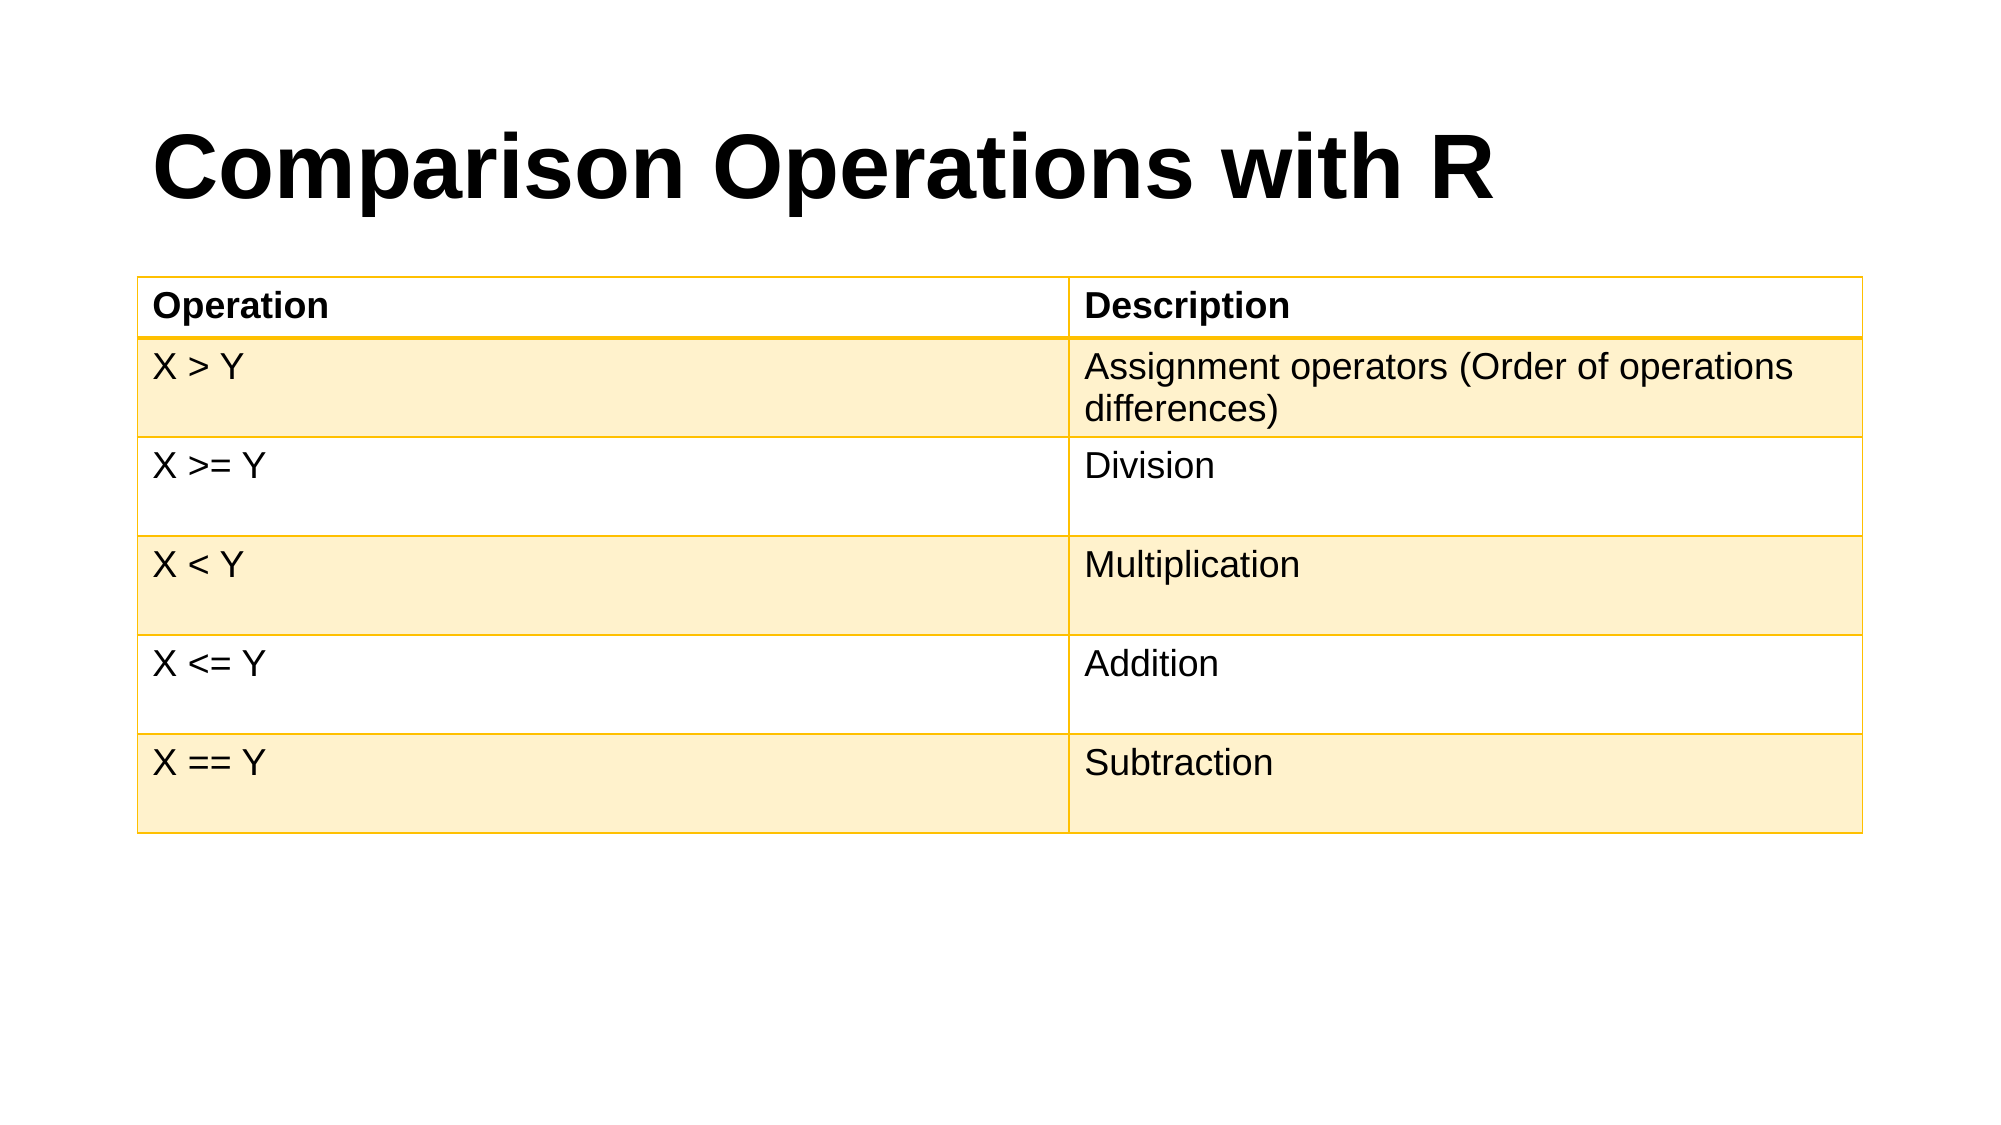

# Comparison Operations with R
| Operation | Description |
| --- | --- |
| X > Y | Assignment operators (Order of operations differences) |
| X >= Y | Division |
| X < Y | Multiplication |
| X <= Y | Addition |
| X == Y | Subtraction |